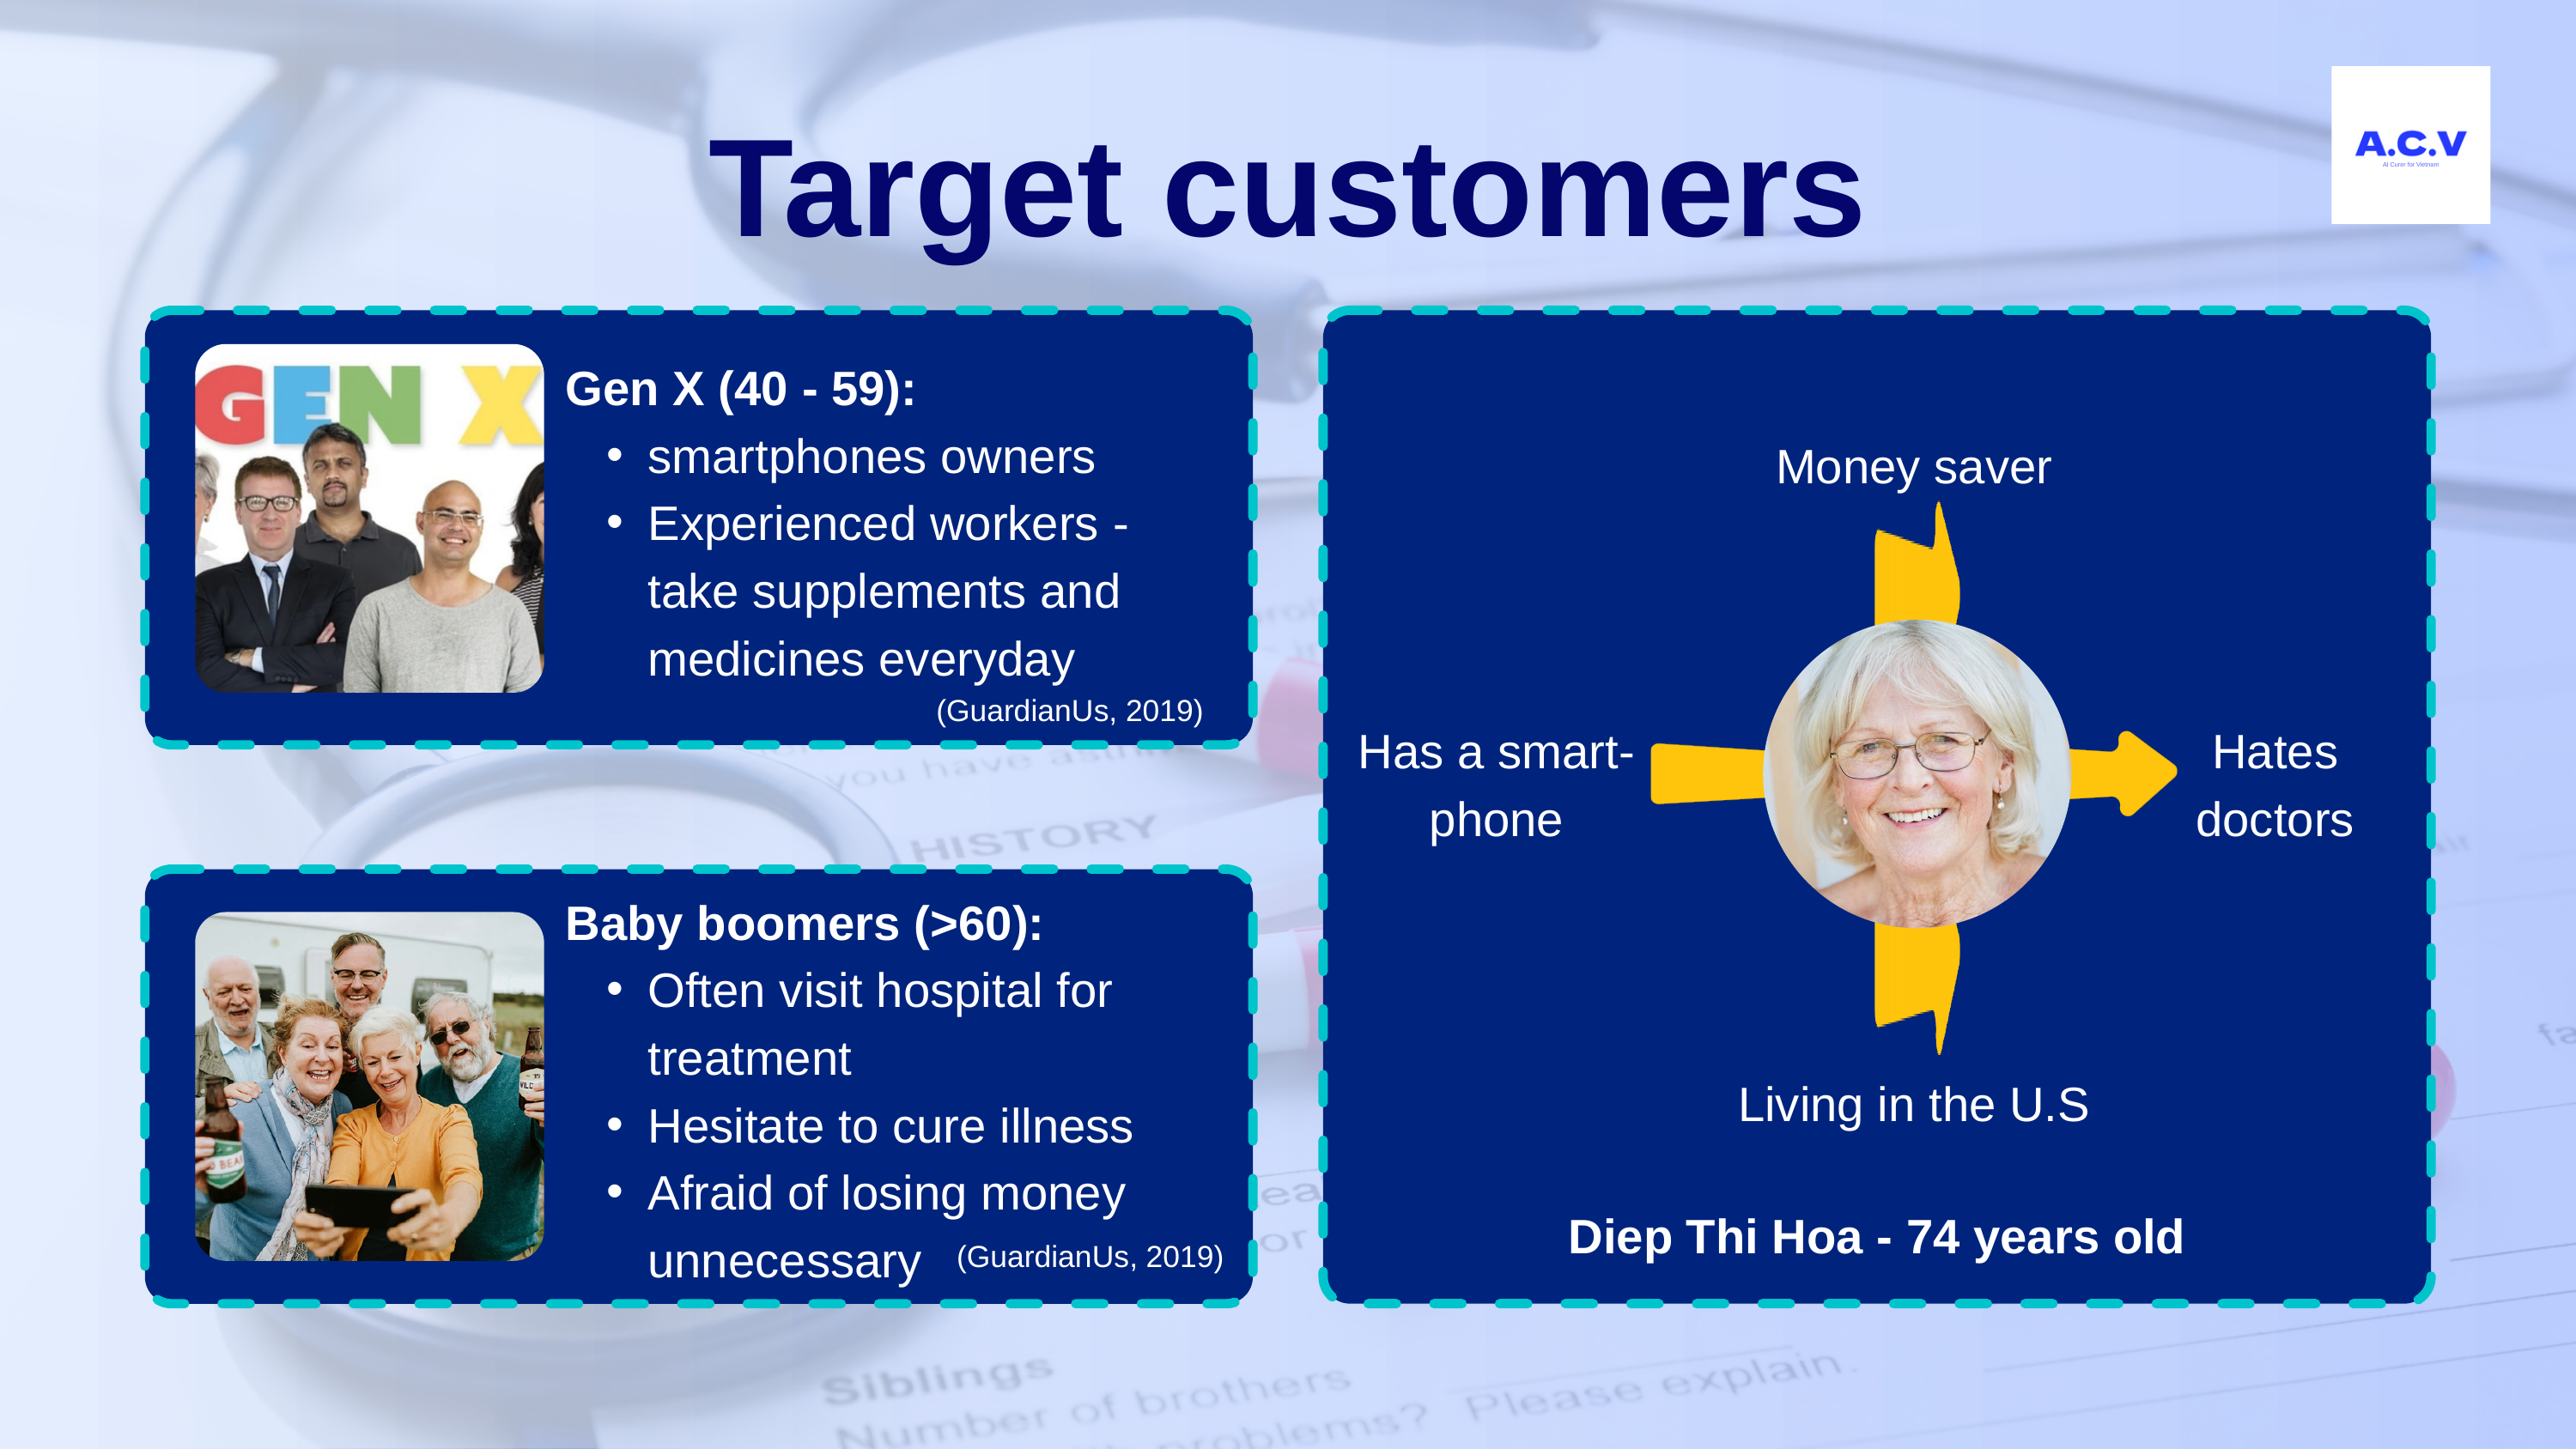

AI Curer for Vietnam
Target customers

Gen X (40 - 59):
smartphones owners
Experienced workers - take supplements and medicines everyday
Money saver

Has a smart-phone
Hates doctors

Living in the U.S
(GuardianUs, 2019)

Baby boomers (>60):
Often visit hospital for treatment
Hesitate to cure illness
Afraid of losing money unnecessary

Diep Thi Hoa - 74 years old
(GuardianUs, 2019)